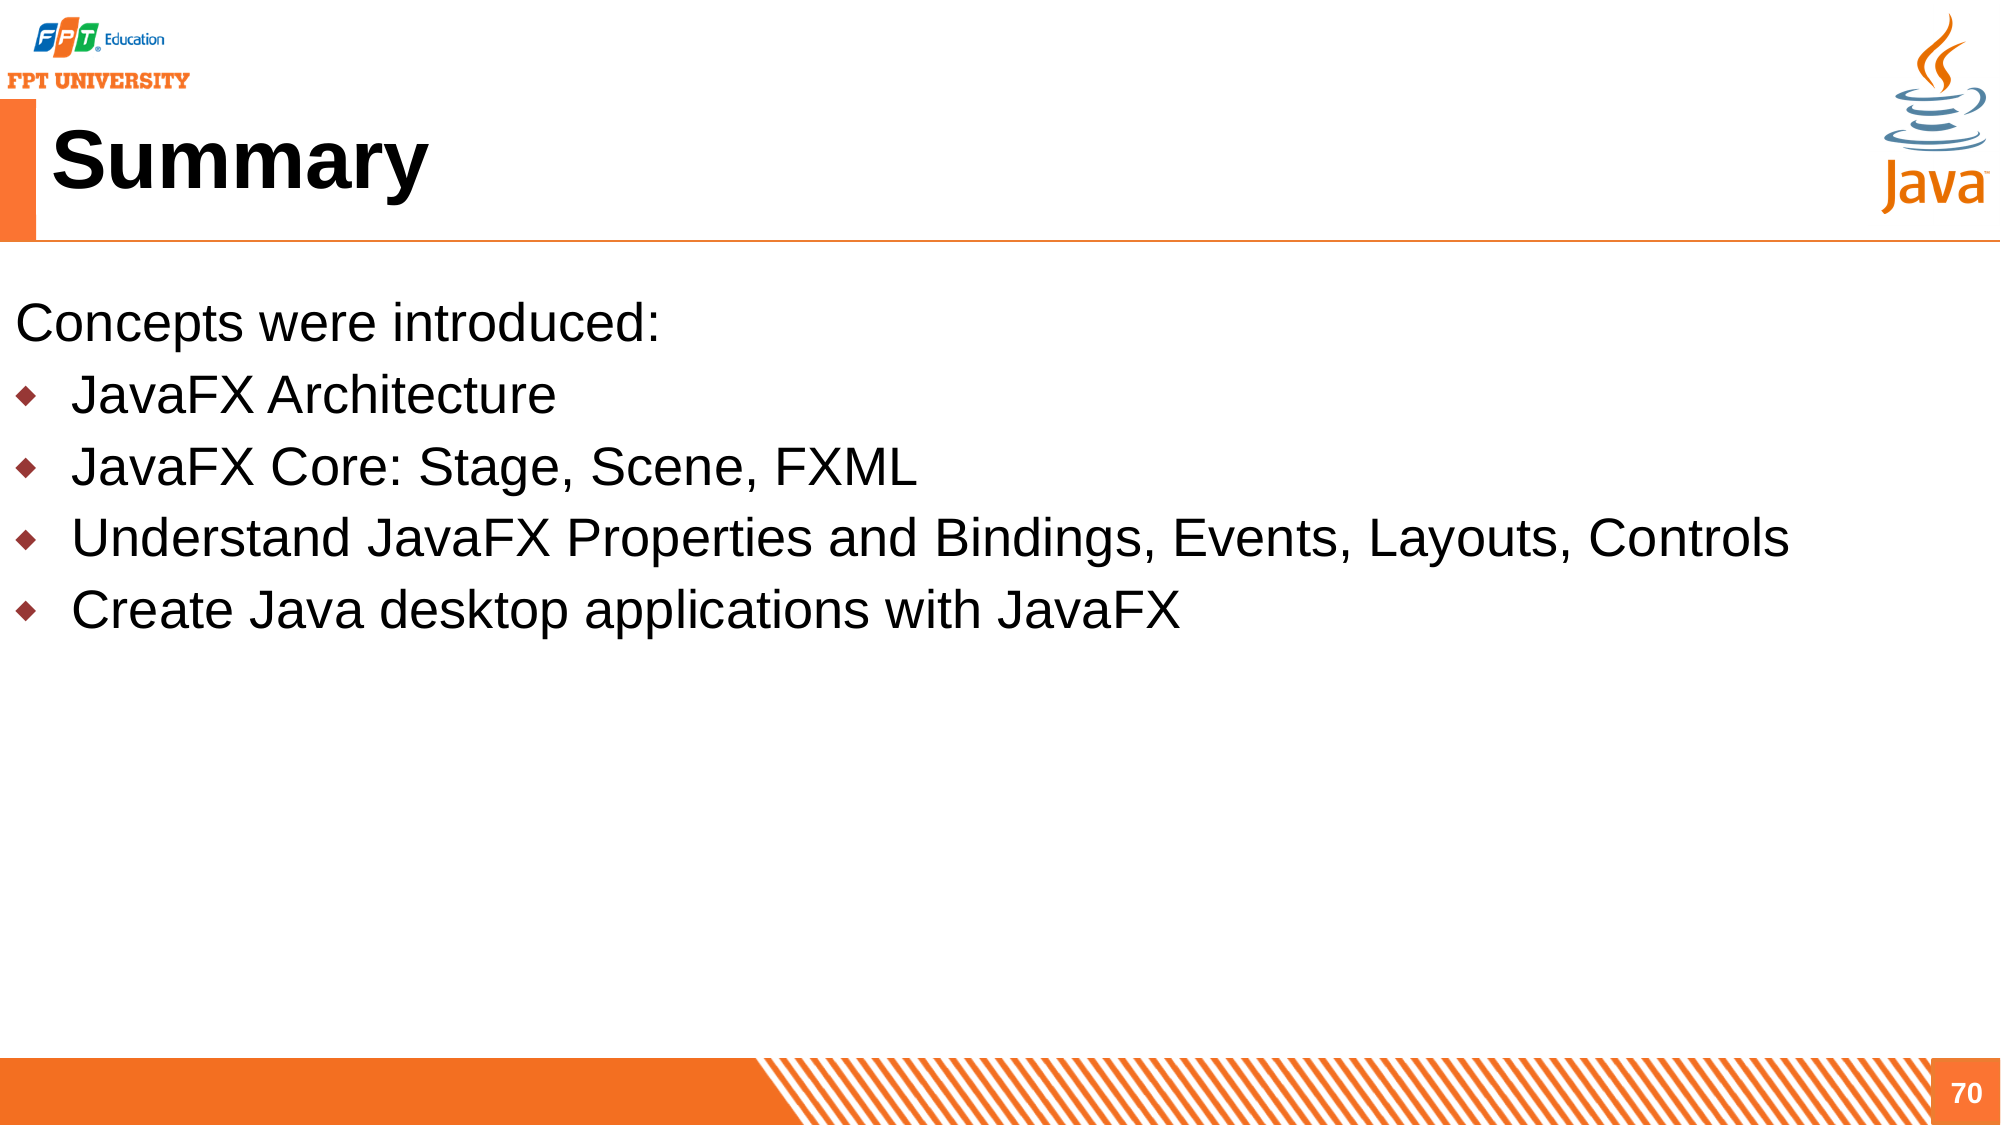

# Summary
Concepts were introduced:
JavaFX Architecture
JavaFX Core: Stage, Scene, FXML
Understand JavaFX Properties and Bindings, Events, Layouts, Controls
Create Java desktop applications with JavaFX

70